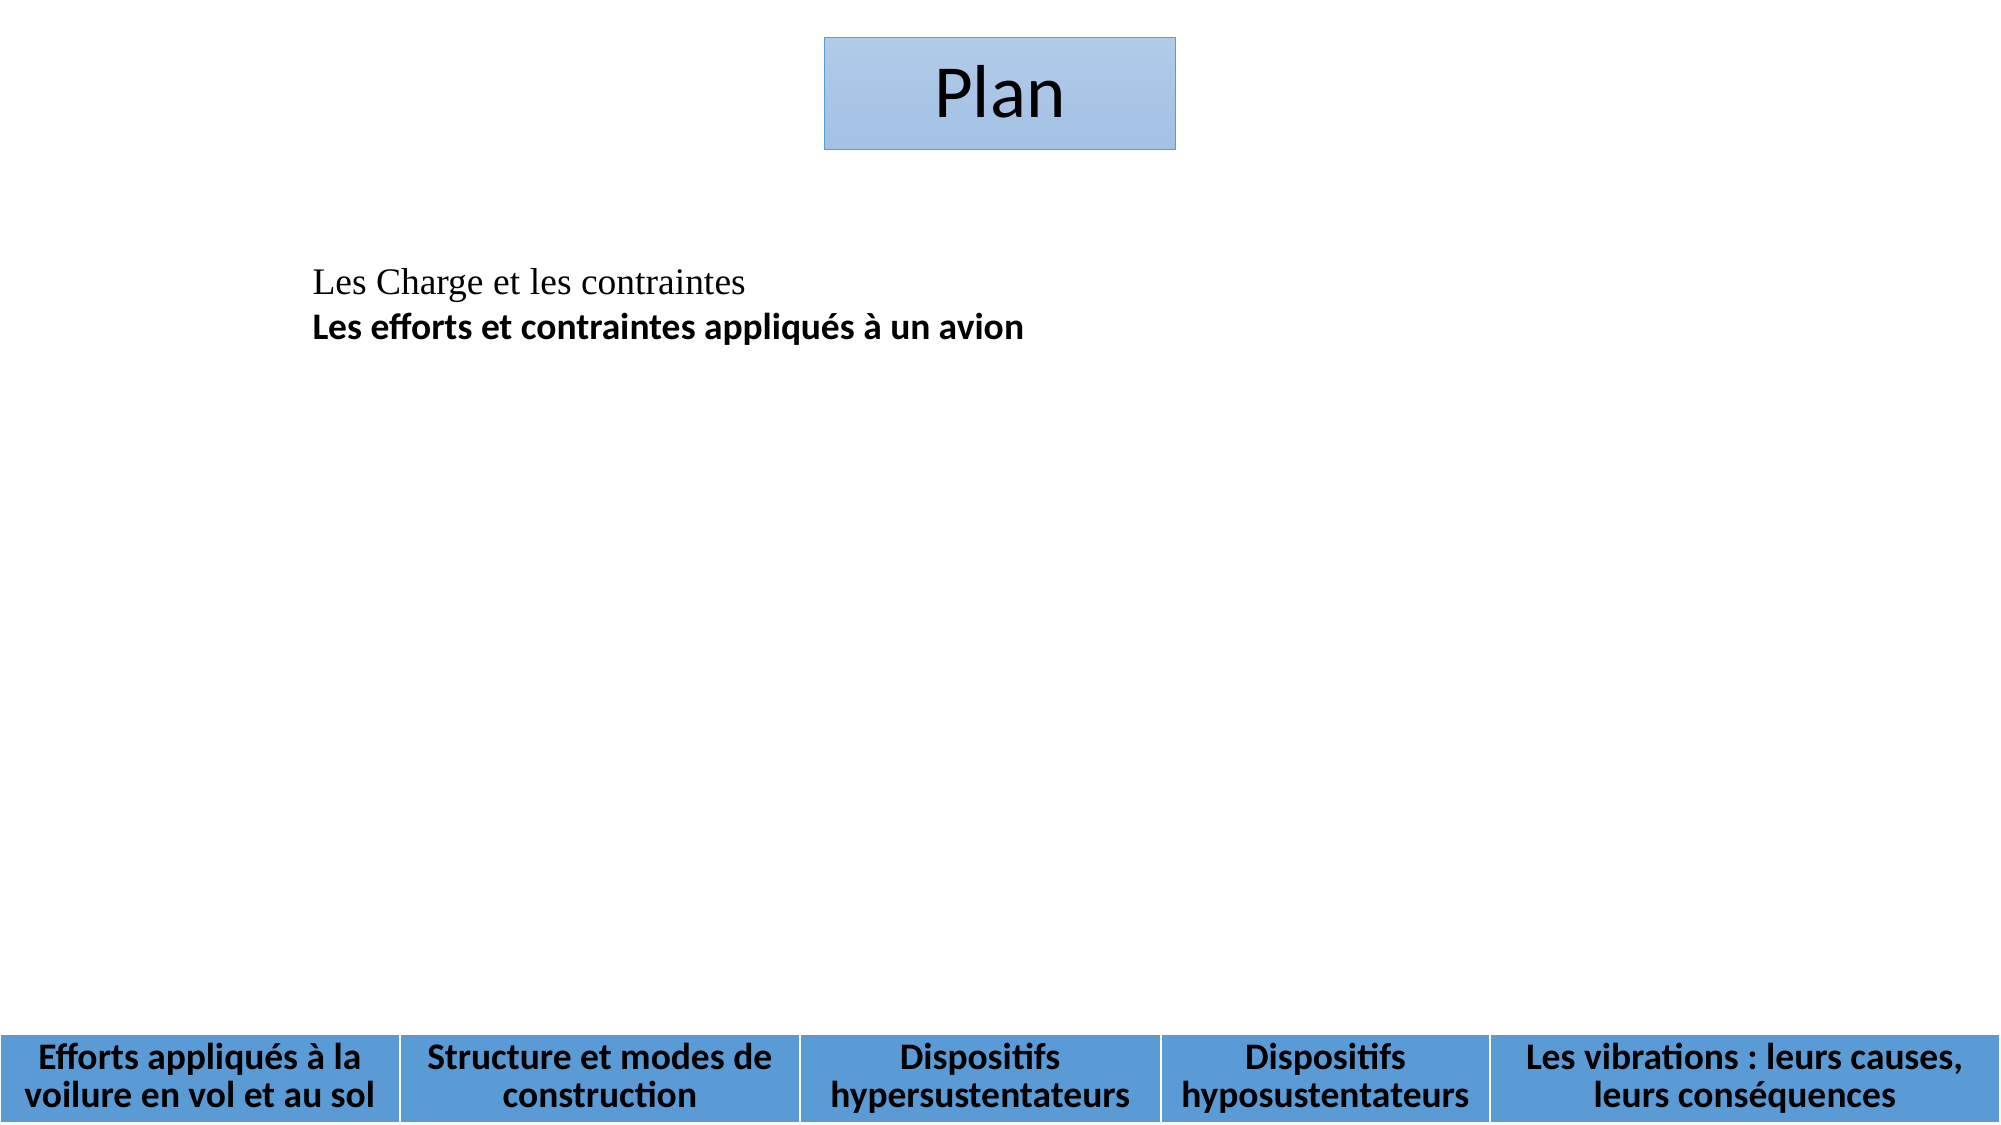

# Plan
Les Charge et les contraintes
Les efforts et contraintes appliqués à un avion

| Efforts appliqués à la voilure en vol et au sol | Structure et modes de construction | Dispositifs hypersustentateurs | Dispositifs hyposustentateurs | Les vibrations : leurs causes, leurs conséquences |
| --- | --- | --- | --- | --- |